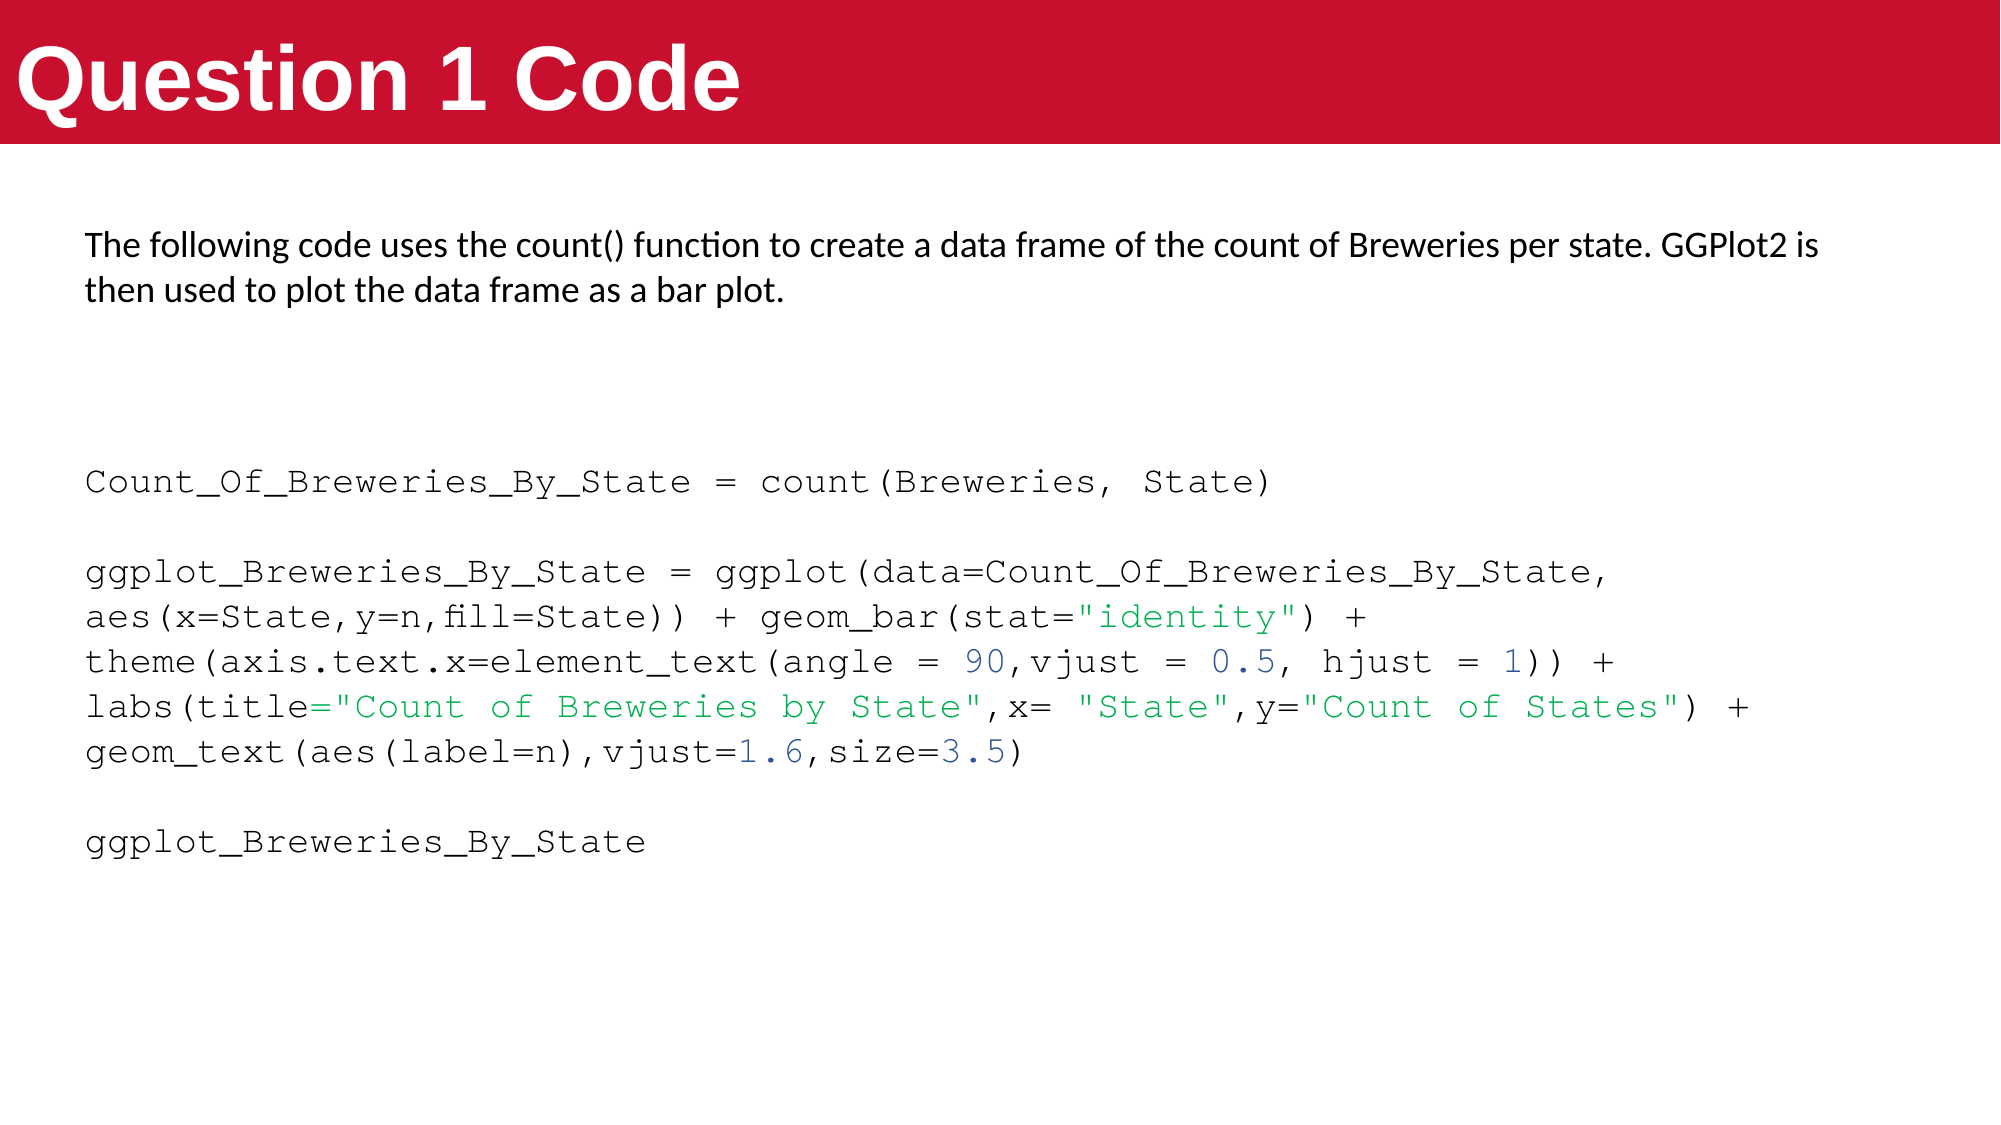

# Question 1 Code
The following code uses the count() function to create a data frame of the count of Breweries per state. GGPlot2 is then used to plot the data frame as a bar plot.
Count_Of_Breweries_By_State = count(Breweries, State)

ggplot_Breweries_By_State = ggplot(data=Count_Of_Breweries_By_State, aes(x=State,y=n,fill=State)) + geom_bar(stat="identity") + theme(axis.text.x=element_text(angle = 90,vjust = 0.5, hjust = 1)) + labs(title="Count of Breweries by State",x= "State",y="Count of States") + geom_text(aes(label=n),vjust=1.6,size=3.5)

ggplot_Breweries_By_State